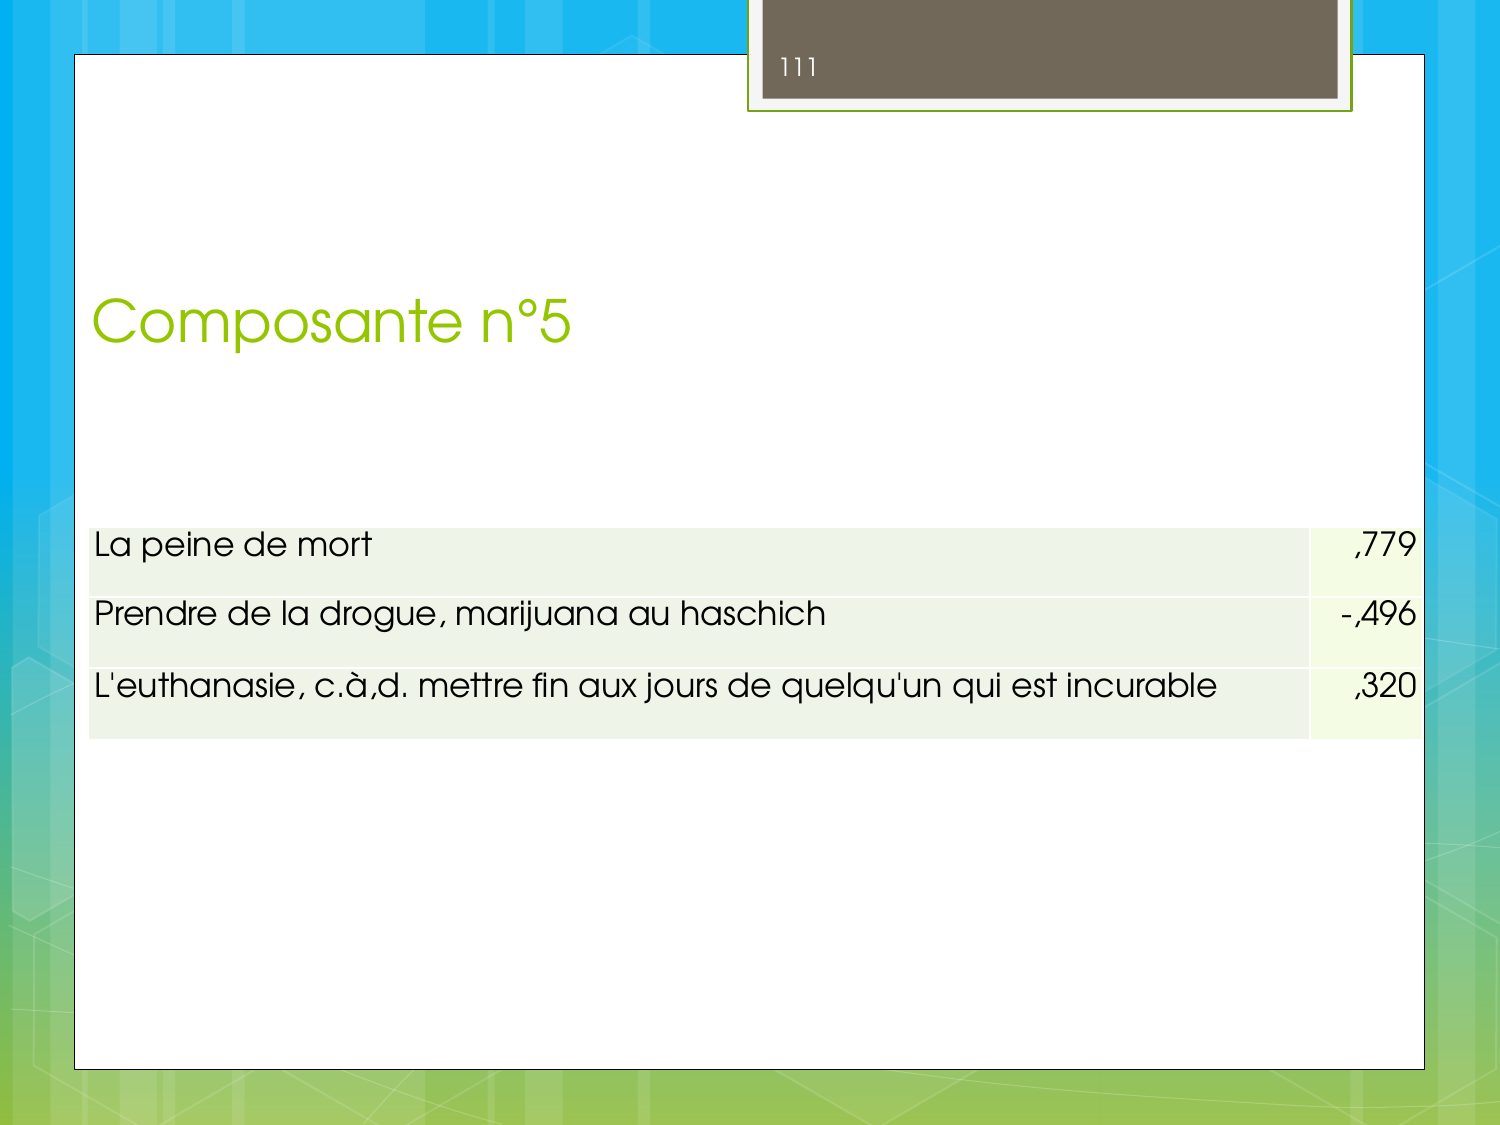

111
# Composante n°5
| La peine de mort | ,779 |
| --- | --- |
| Prendre de la drogue, marijuana au haschich | -,496 |
| L'euthanasie, c.à,d. mettre fin aux jours de quelqu'un qui est incurable | ,320 |